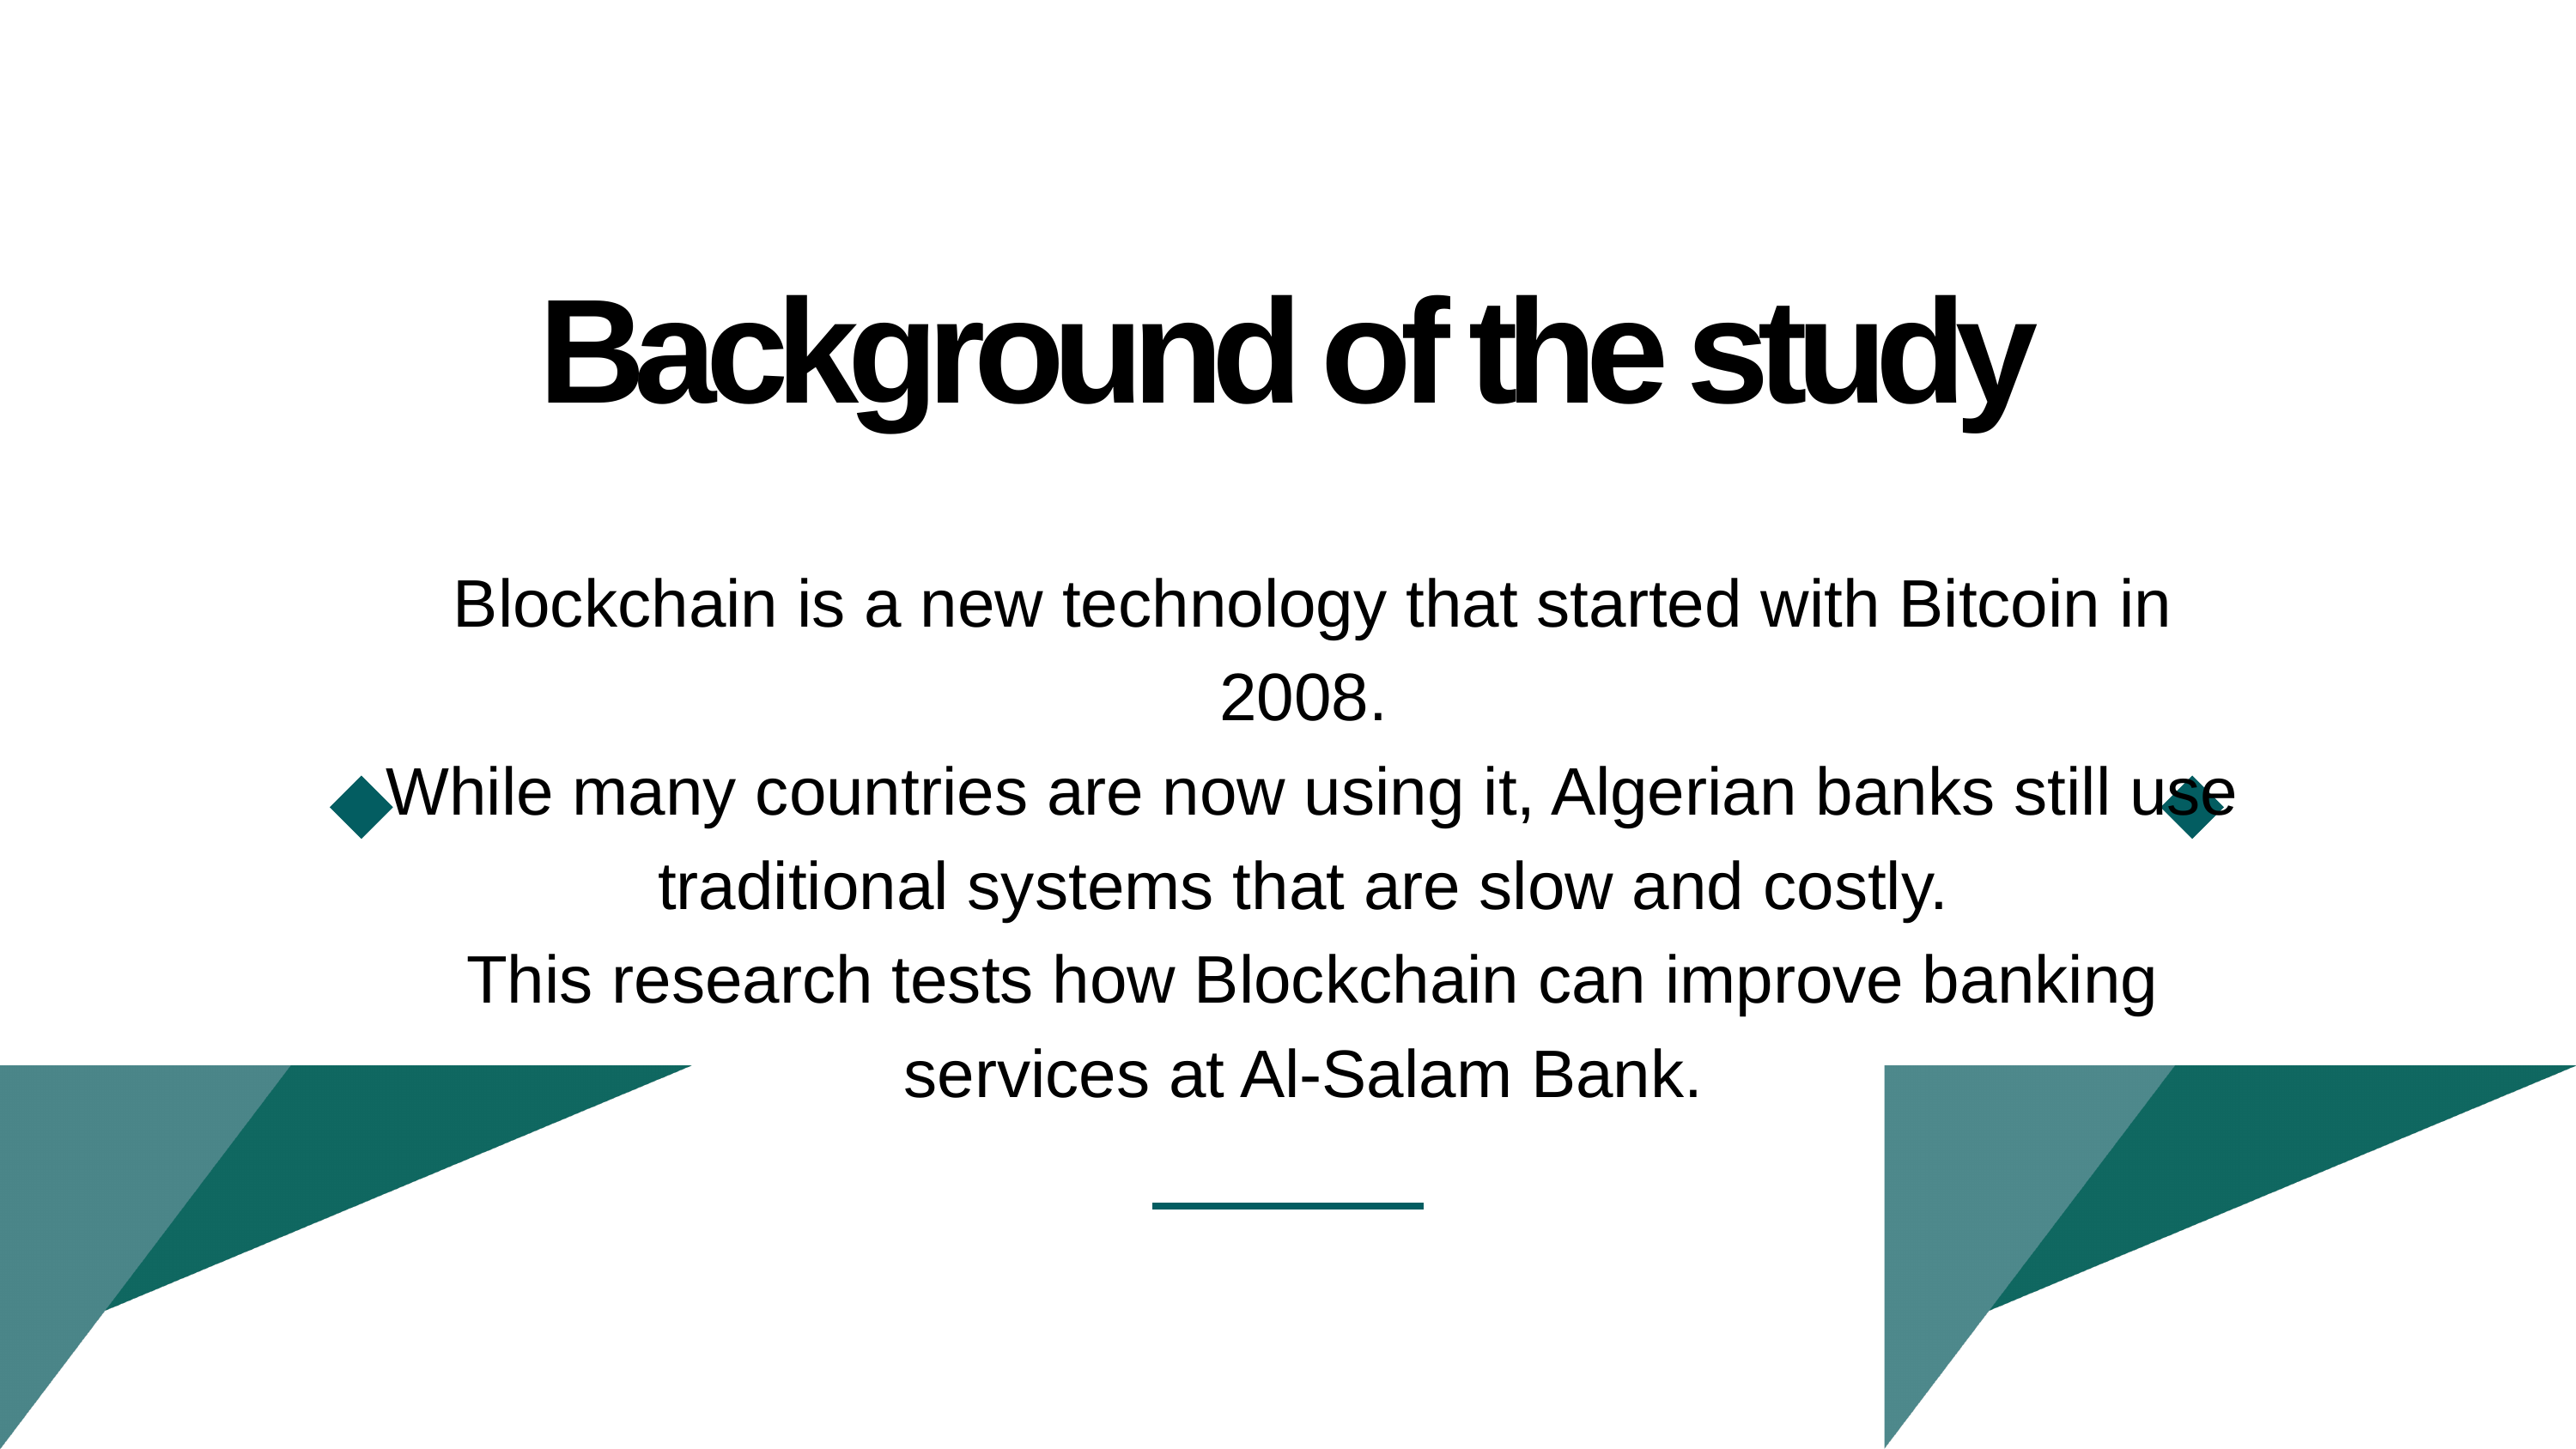

Background of the study
 Blockchain is a new technology that started with Bitcoin in 2008.
 While many countries are now using it, Algerian banks still use traditional systems that are slow and costly.
 This research tests how Blockchain can improve banking services at Al-Salam Bank.